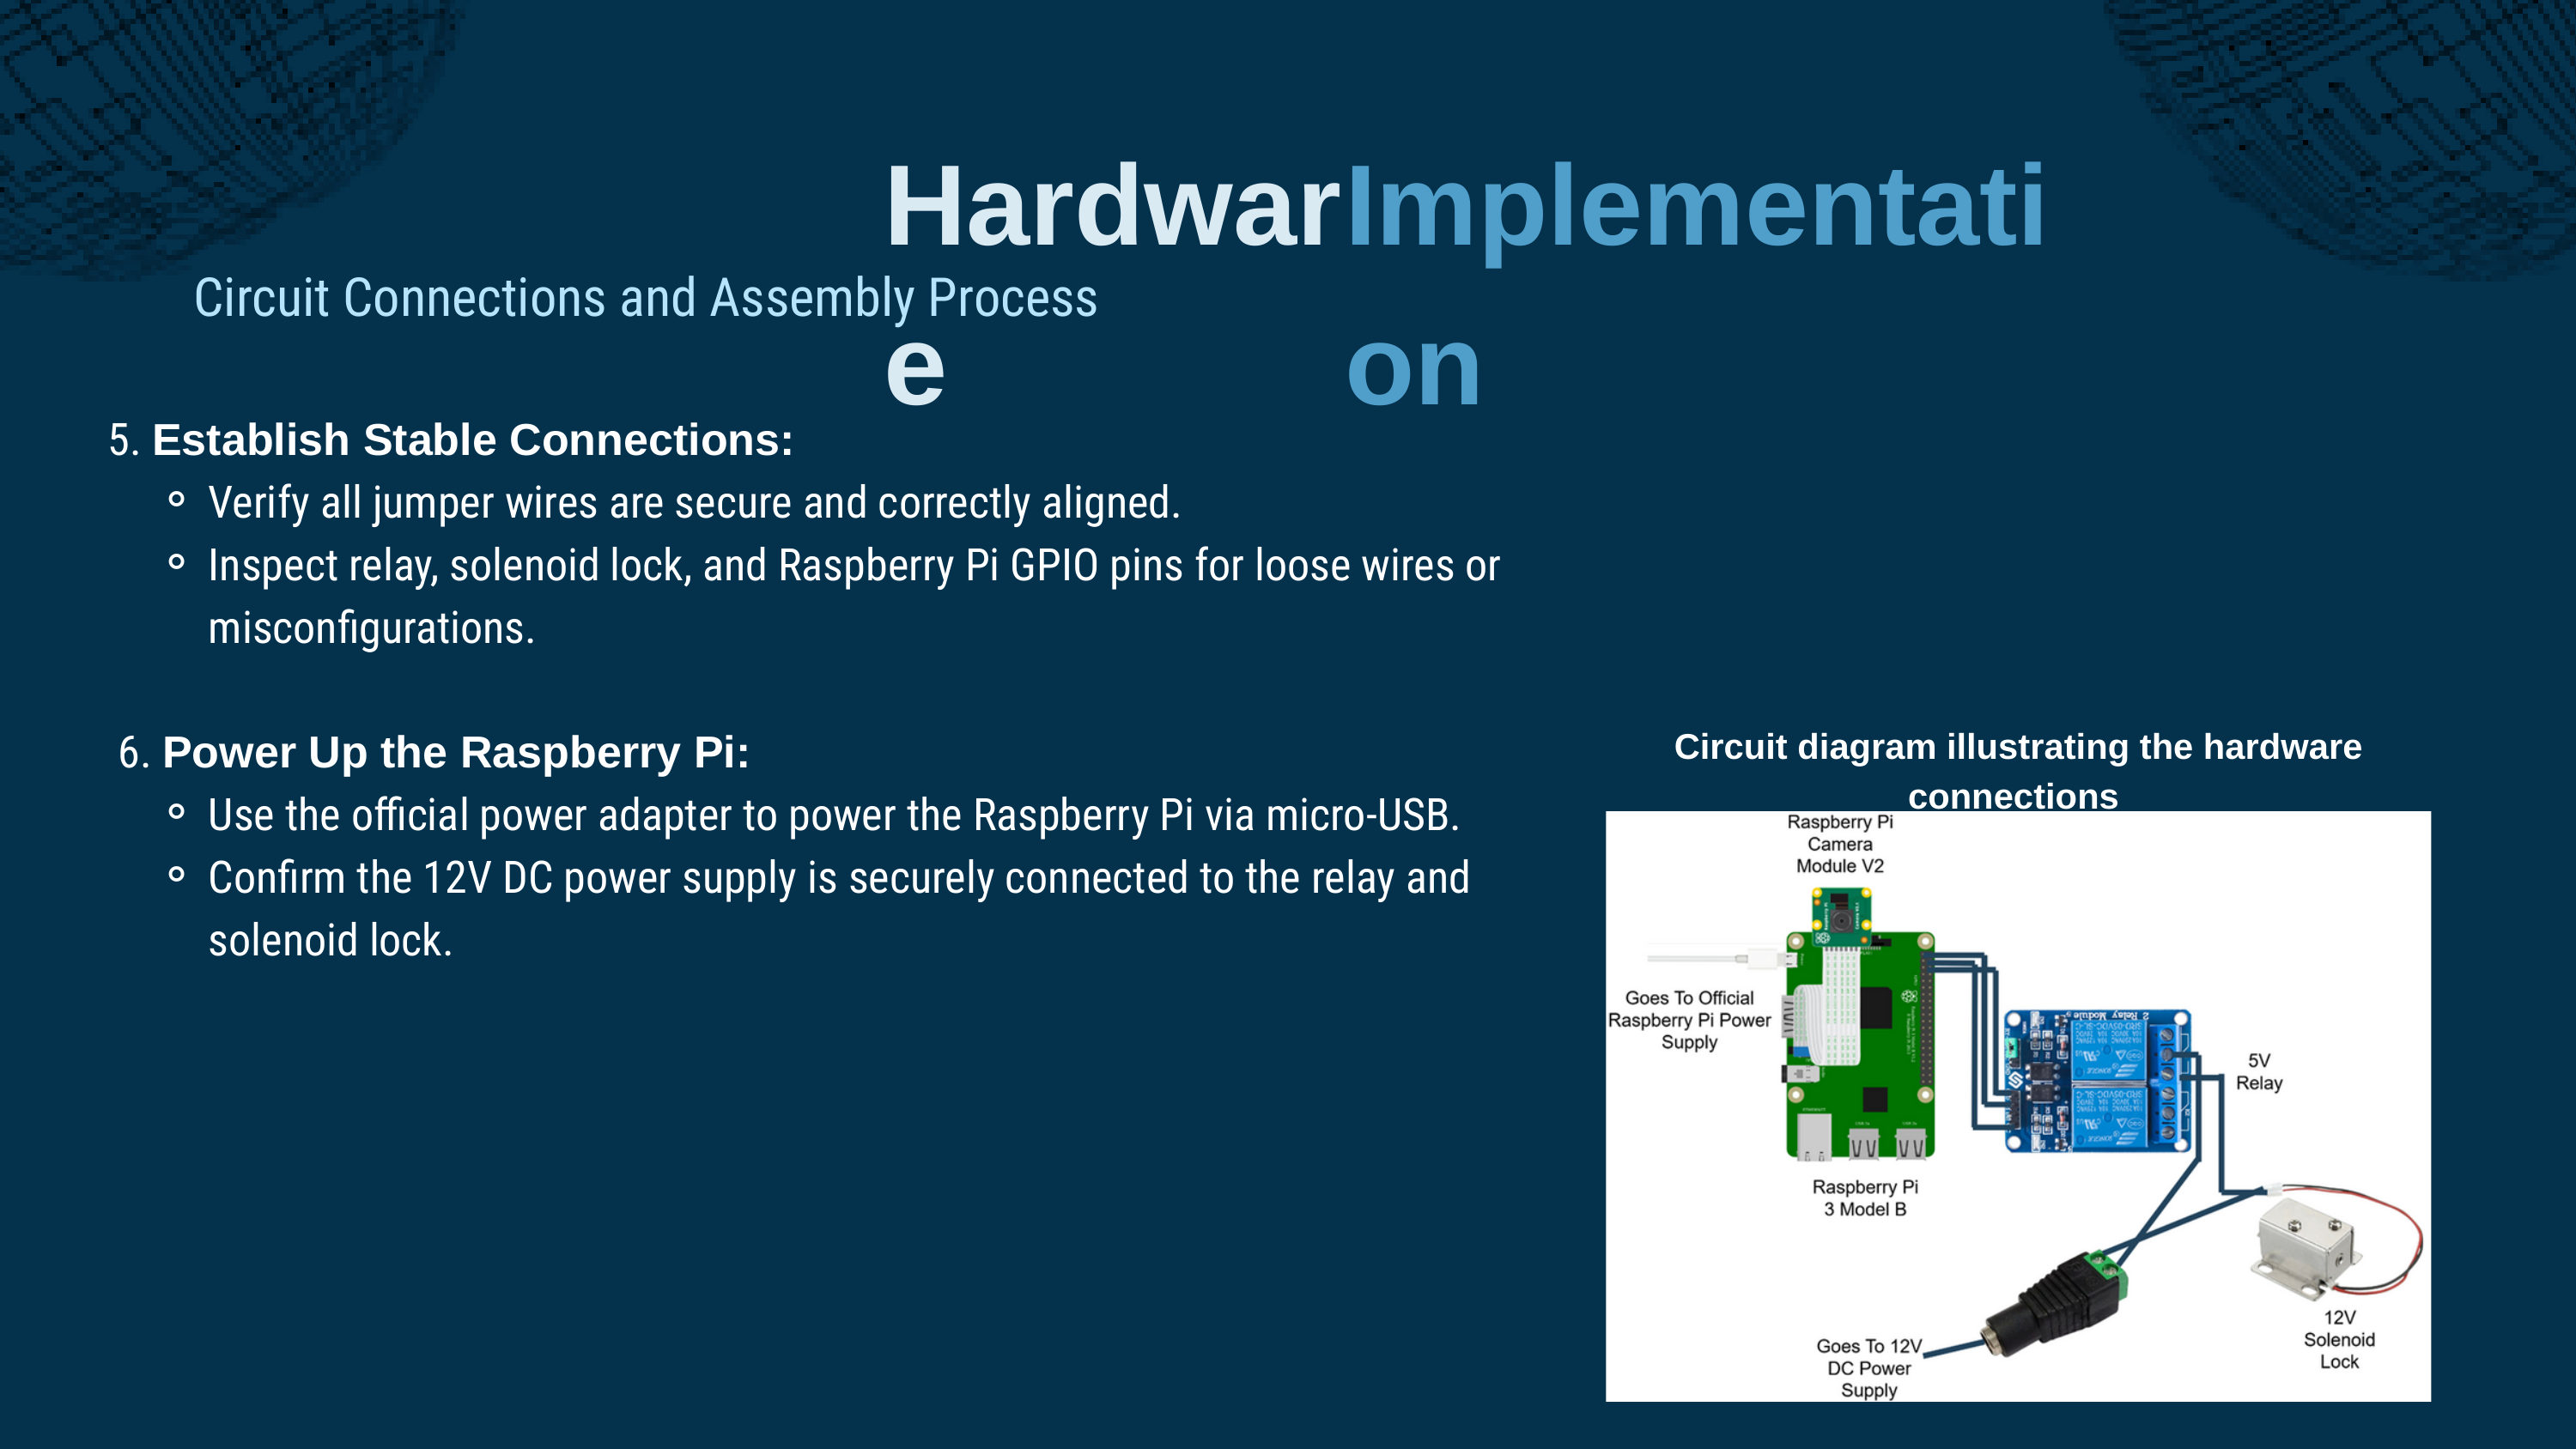

Hardware
Implementation
Circuit Connections and Assembly Process

     5. Establish Stable Connections:
Verify all jumper wires are secure and correctly aligned.
Inspect relay, solenoid lock, and Raspberry Pi GPIO pins for loose wires or misconfigurations.

      6. Power Up the Raspberry Pi:
Use the official power adapter to power the Raspberry Pi via micro-USB.
Confirm the 12V DC power supply is securely connected to the relay and solenoid lock.

Circuit diagram illustrating the hardware connections